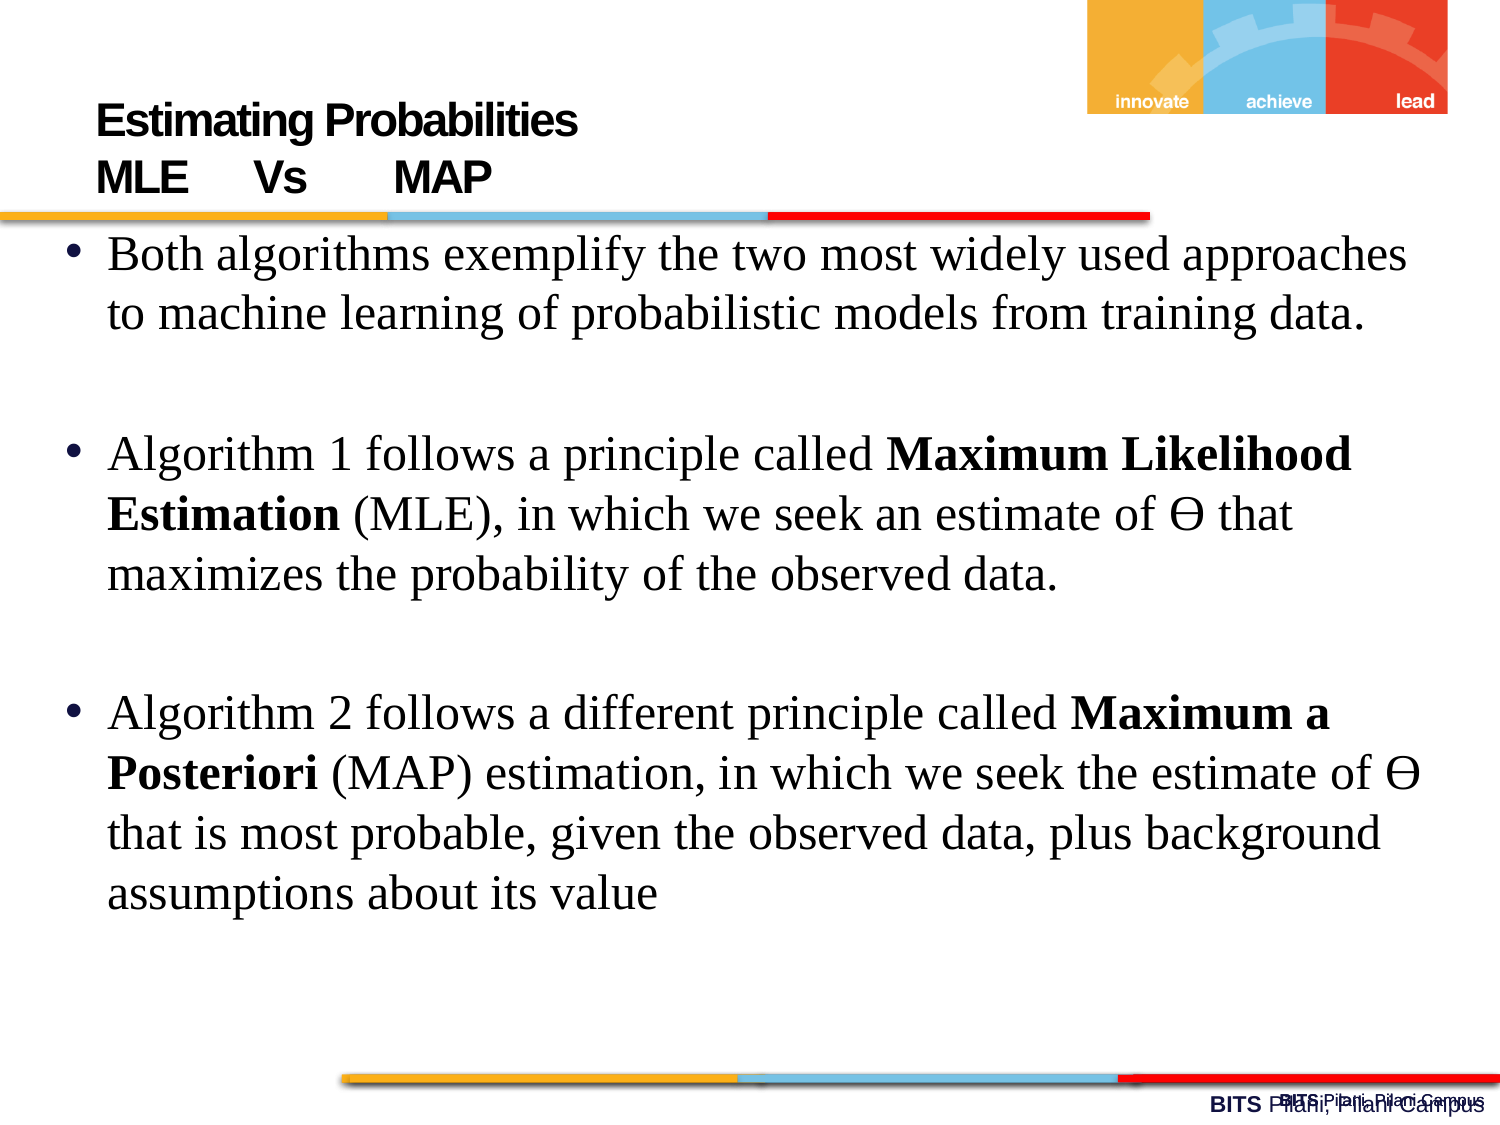

Estimating Probabilities
MLE      Vs        MAP

Both algorithms exemplify the two most widely used approaches to machine learning of probabilistic models from training data.

Algorithm 1 follows a principle called Maximum Likelihood Estimation (MLE), in which we seek an estimate of Ө that maximizes the probability of the observed data.

Algorithm 2 follows a different principle called Maximum a Posteriori (MAP) estimation, in which we seek the estimate of Ө that is most probable, given the observed data, plus background assumptions about its value